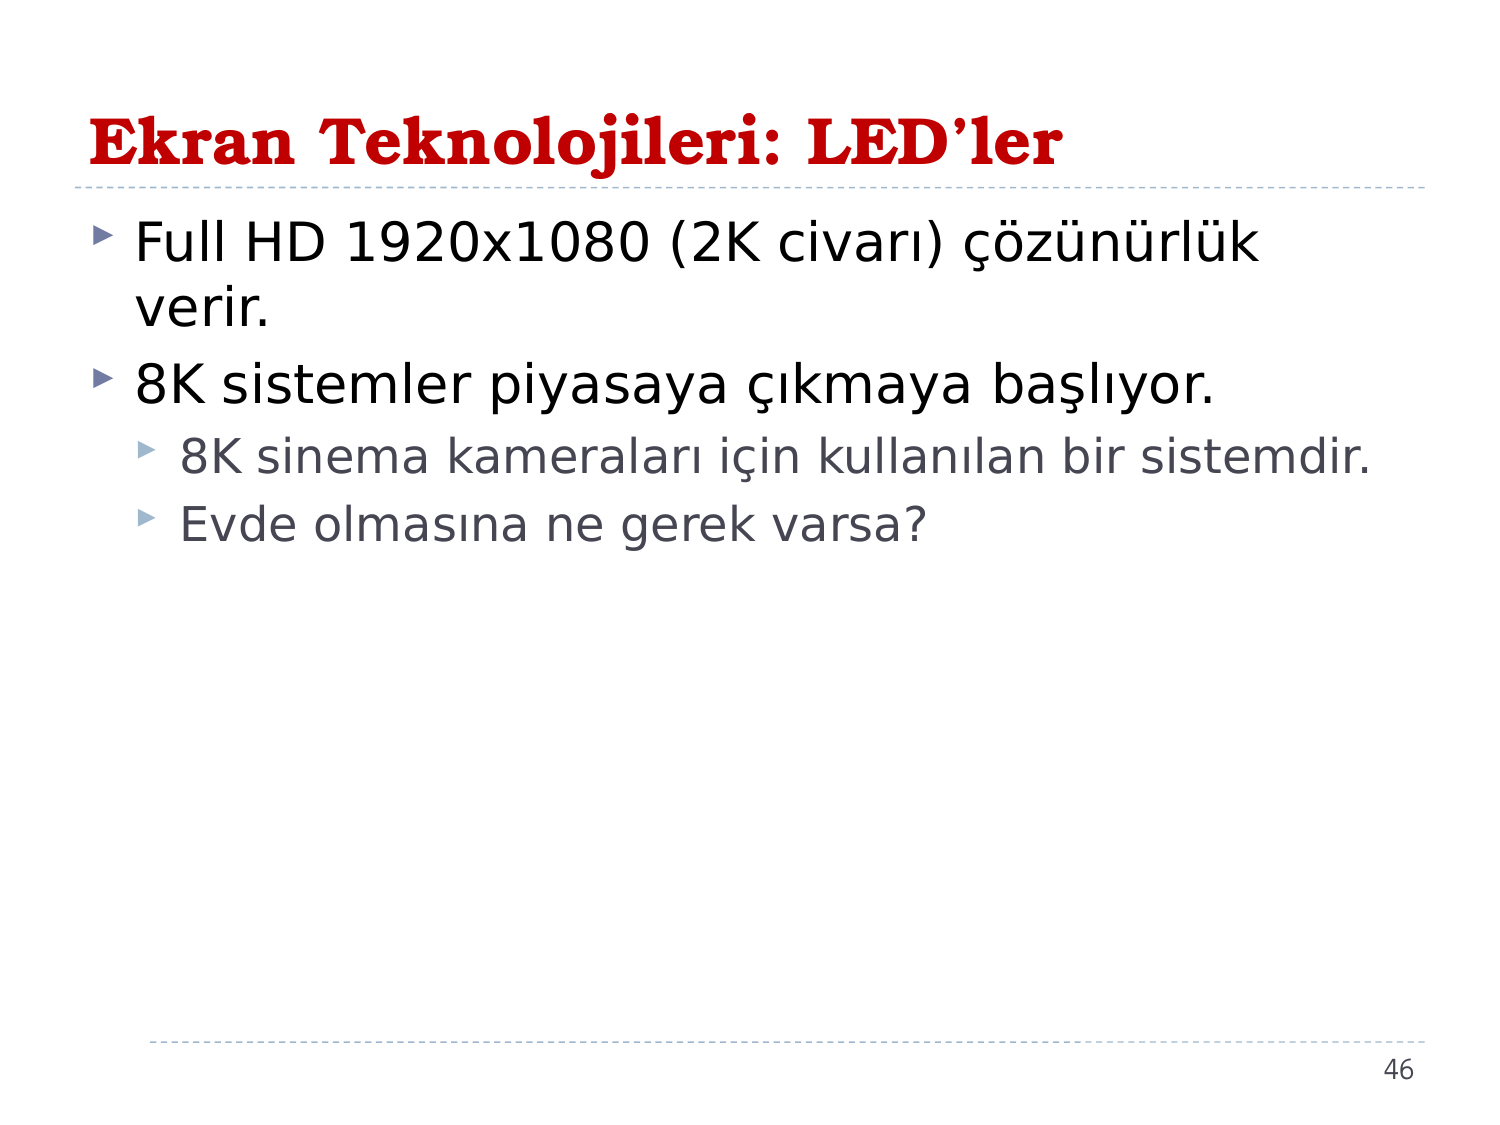

# Ekran Teknolojileri: LED’ler
Full HD 1920x1080 (2K civarı) çözünürlük verir.
8K sistemler piyasaya çıkmaya başlıyor.
8K sinema kameraları için kullanılan bir sistemdir.
Evde olmasına ne gerek varsa?
46